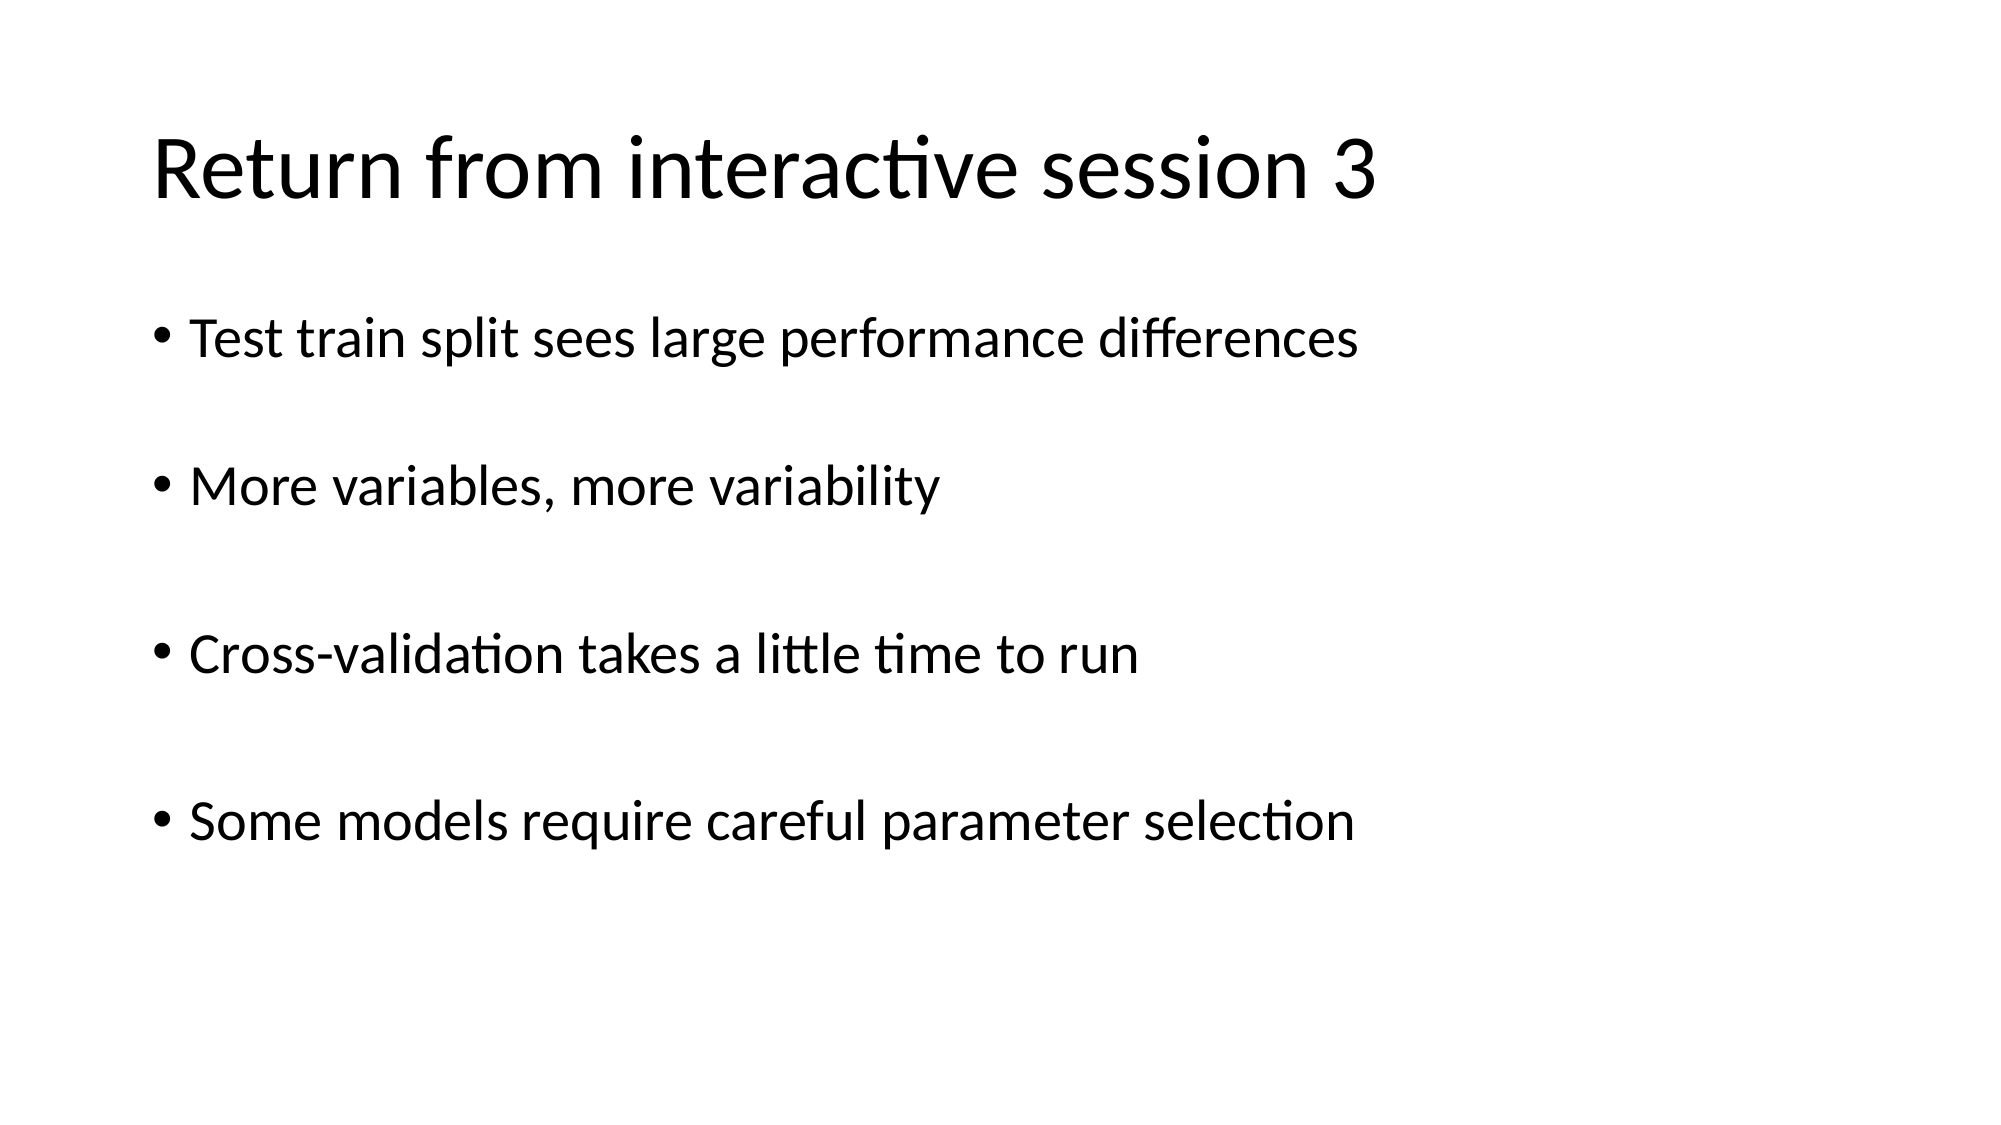

# Return from interactive session 3

Test train split sees large performance differences

More variables, more variability

Cross-validation takes a little time to run

Some models require careful parameter selection